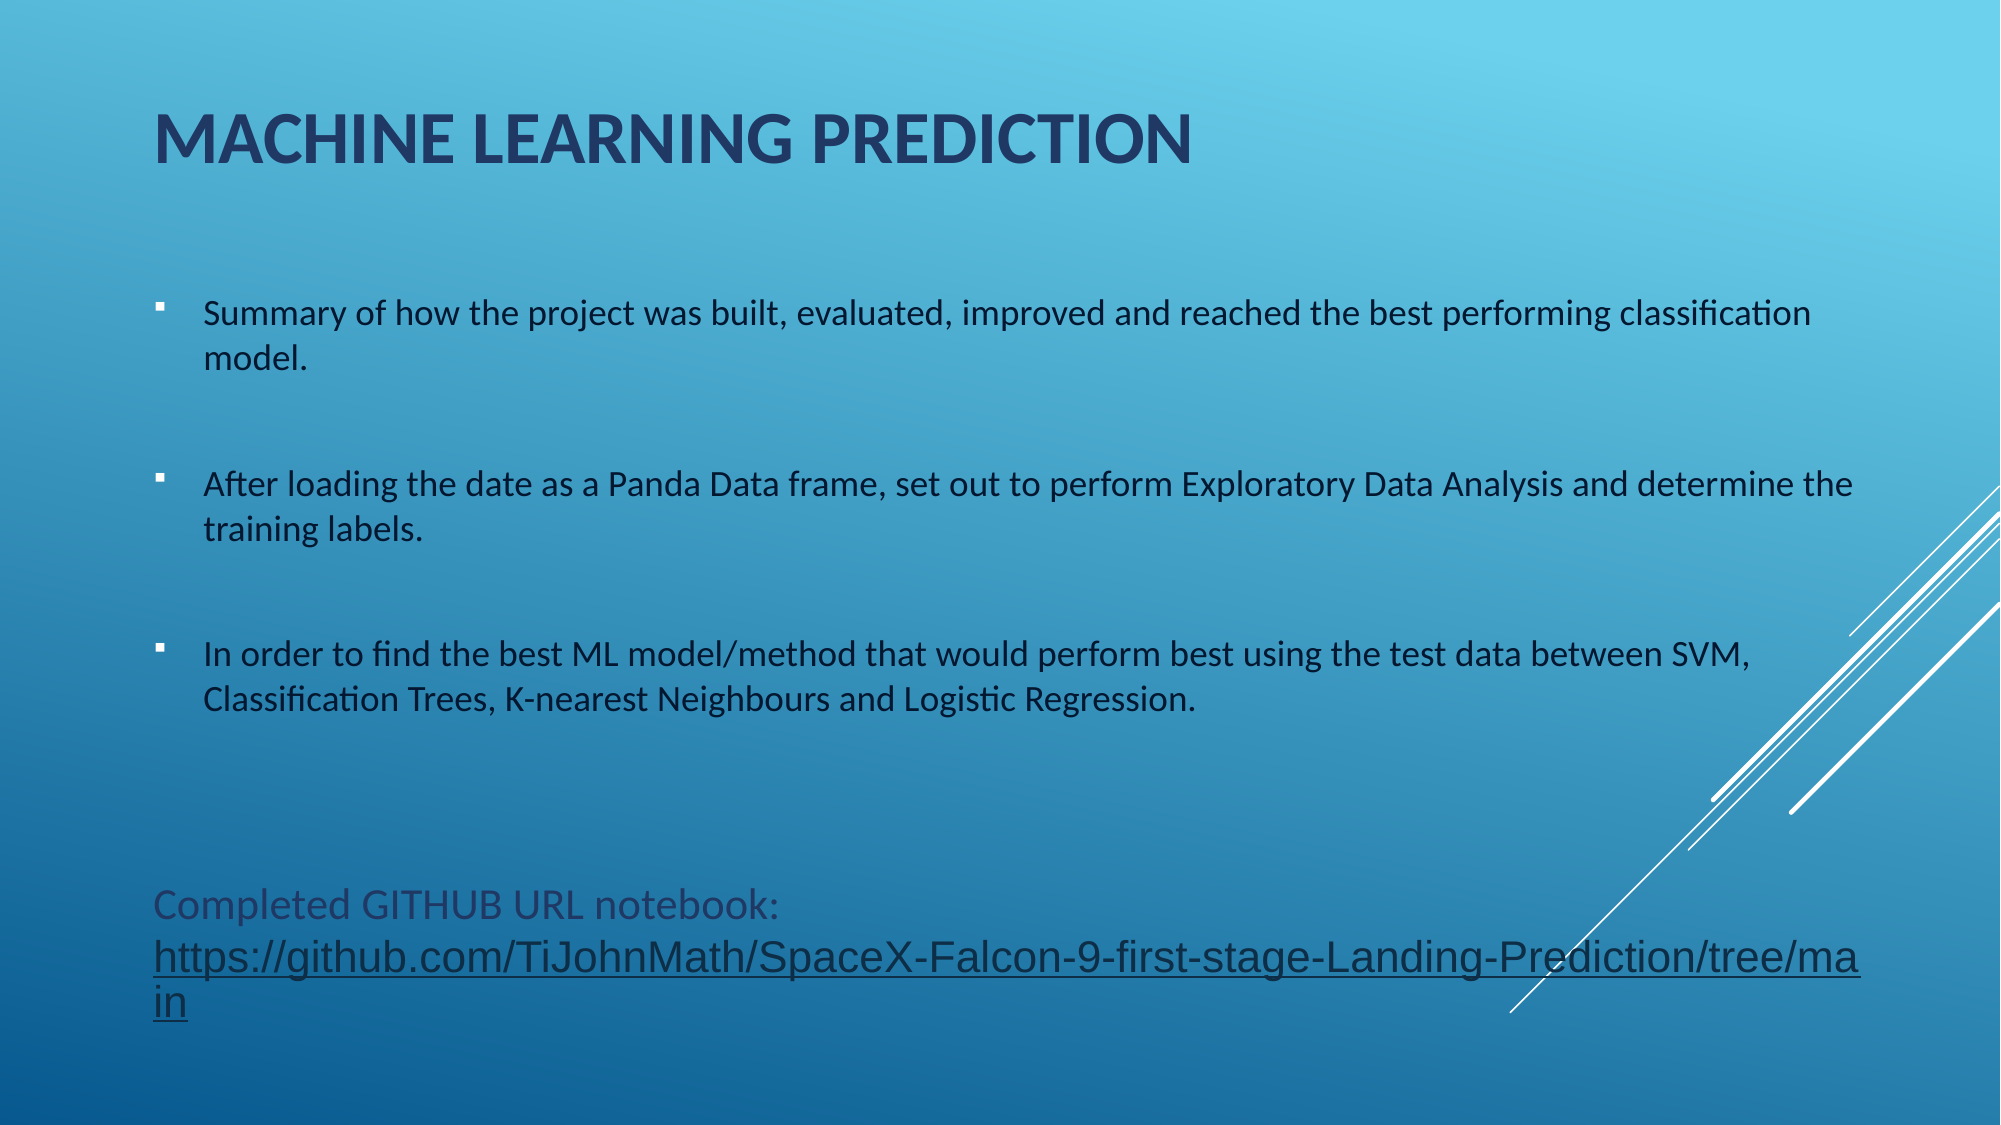

# Machine Learning Prediction
Summary of how the project was built, evaluated, improved and reached the best performing classification model.

After loading the date as a Panda Data frame, set out to perform Exploratory Data Analysis and determine the training labels.

In order to find the best ML model/method that would perform best using the test data between SVM, Classification Trees, K-nearest Neighbours and Logistic Regression.

Completed GITHUB URL notebook: https://github.com/TiJohnMath/SpaceX-Falcon-9-first-stage-Landing-Prediction/tree/main